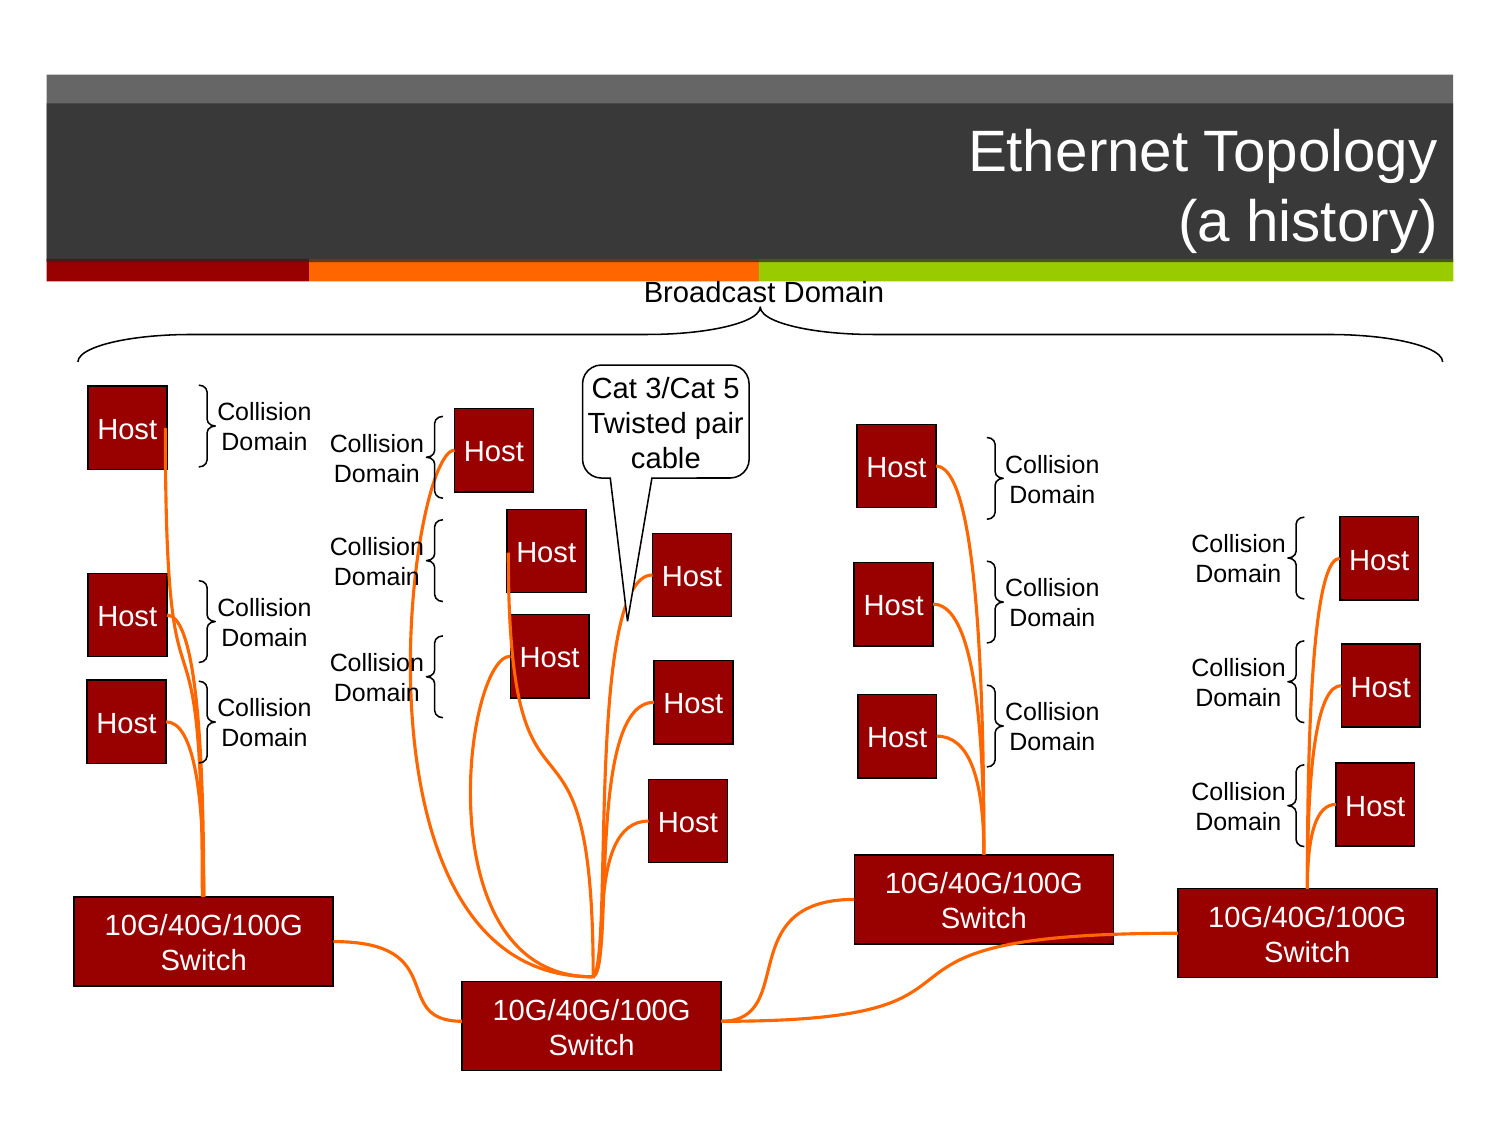

# Ethernet Topology (a history)
Broadcast Domain
Cat 3/Cat 5
Twisted pair
cable

Collision
Domain
Host
Host

Collision
Domain
Host

Collision
Domain
Host
Host

Collision
Domain

Collision
Domain
Host

Collision
Domain
Host
Host

Collision
Domain
Host

Collision
Domain

Collision
Domain
Host
Host
Host

Collision
Domain

Collision
Domain
Host
Host

Collision
Domain
Host
10G/40G/100G
Switch
10G/40G/100G
Switch
10G/40G/100G
Switch
10G/40G/100G
Switch